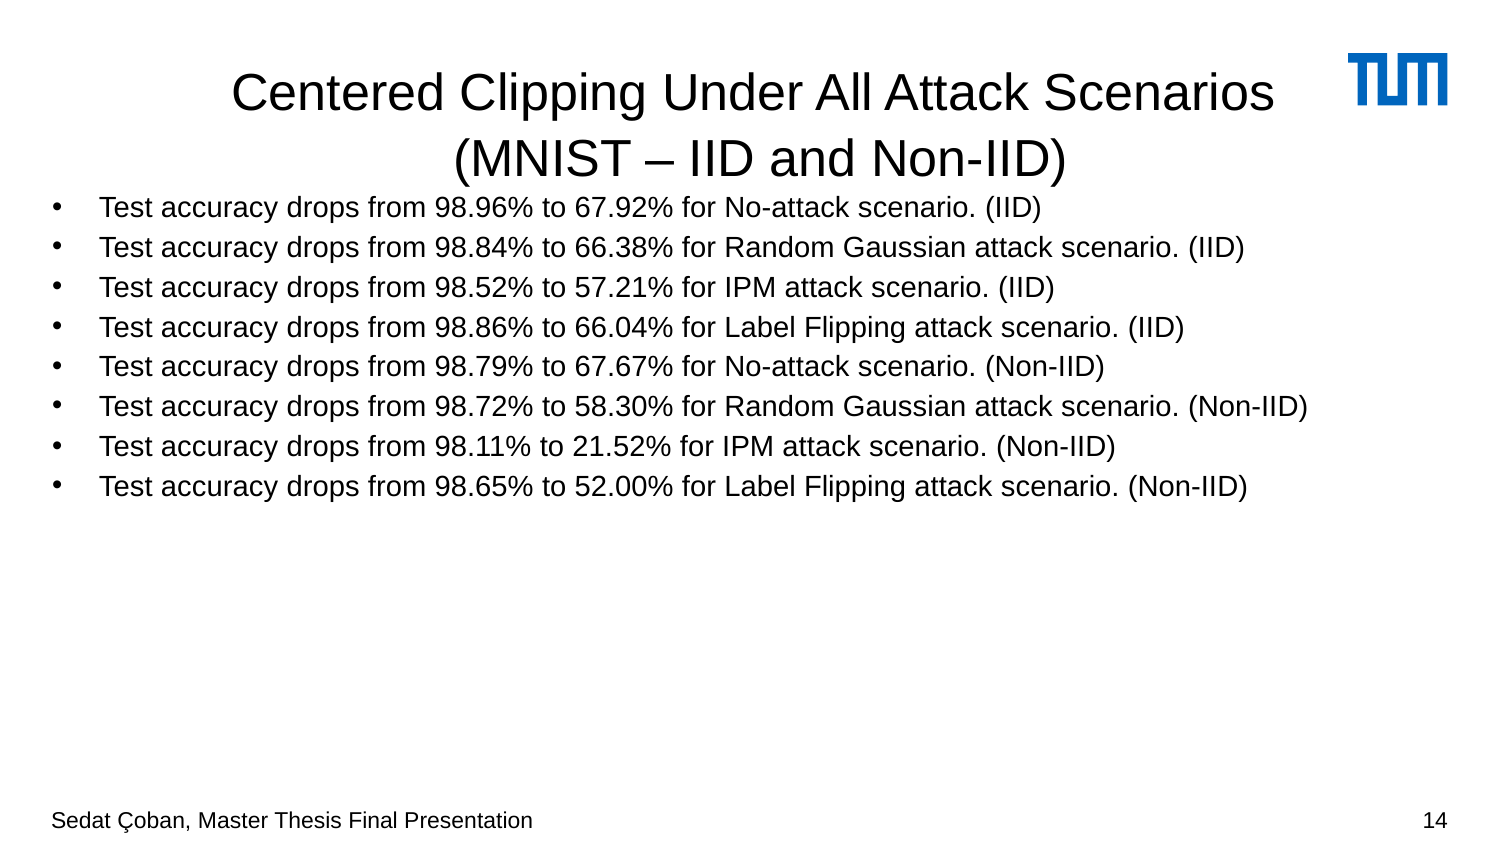

# Centered Clipping Under All Attack Scenarios (MNIST – IID and Non-IID)
Test accuracy drops from 98.96% to 67.92% for No-attack scenario. (IID)
Test accuracy drops from 98.84% to 66.38% for Random Gaussian attack scenario. (IID)
Test accuracy drops from 98.52% to 57.21% for IPM attack scenario. (IID)
Test accuracy drops from 98.86% to 66.04% for Label Flipping attack scenario. (IID)
Test accuracy drops from 98.79% to 67.67% for No-attack scenario. (Non-IID)
Test accuracy drops from 98.72% to 58.30% for Random Gaussian attack scenario. (Non-IID)
Test accuracy drops from 98.11% to 21.52% for IPM attack scenario. (Non-IID)
Test accuracy drops from 98.65% to 52.00% for Label Flipping attack scenario. (Non-IID)

Sedat Çoban, Master Thesis Final Presentation
14